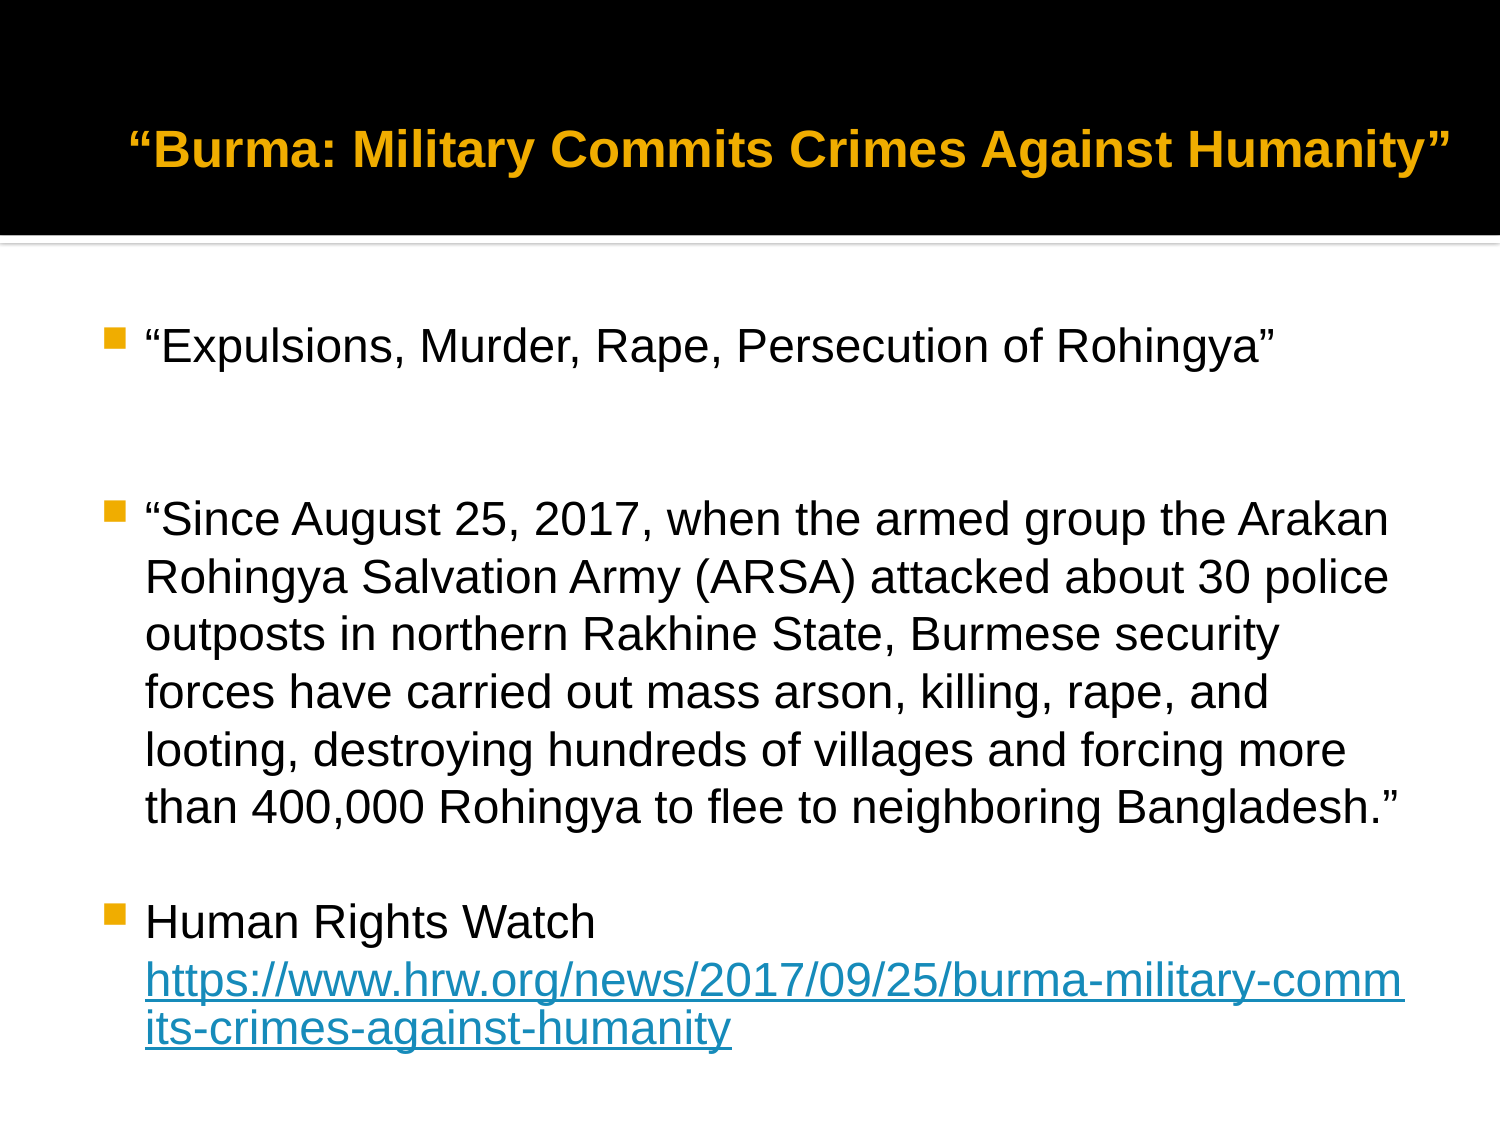

# “Burma: Military Commits Crimes Against Humanity”
“Expulsions, Murder, Rape, Persecution of Rohingya”

“Since August 25, 2017, when the armed group the Arakan Rohingya Salvation Army (ARSA) attacked about 30 police outposts in northern Rakhine State, Burmese security forces have carried out mass arson, killing, rape, and looting, destroying hundreds of villages and forcing more than 400,000 Rohingya to flee to neighboring Bangladesh.”

Human Rights Watch https://www.hrw.org/news/2017/09/25/burma-military-commits-crimes-against-humanity